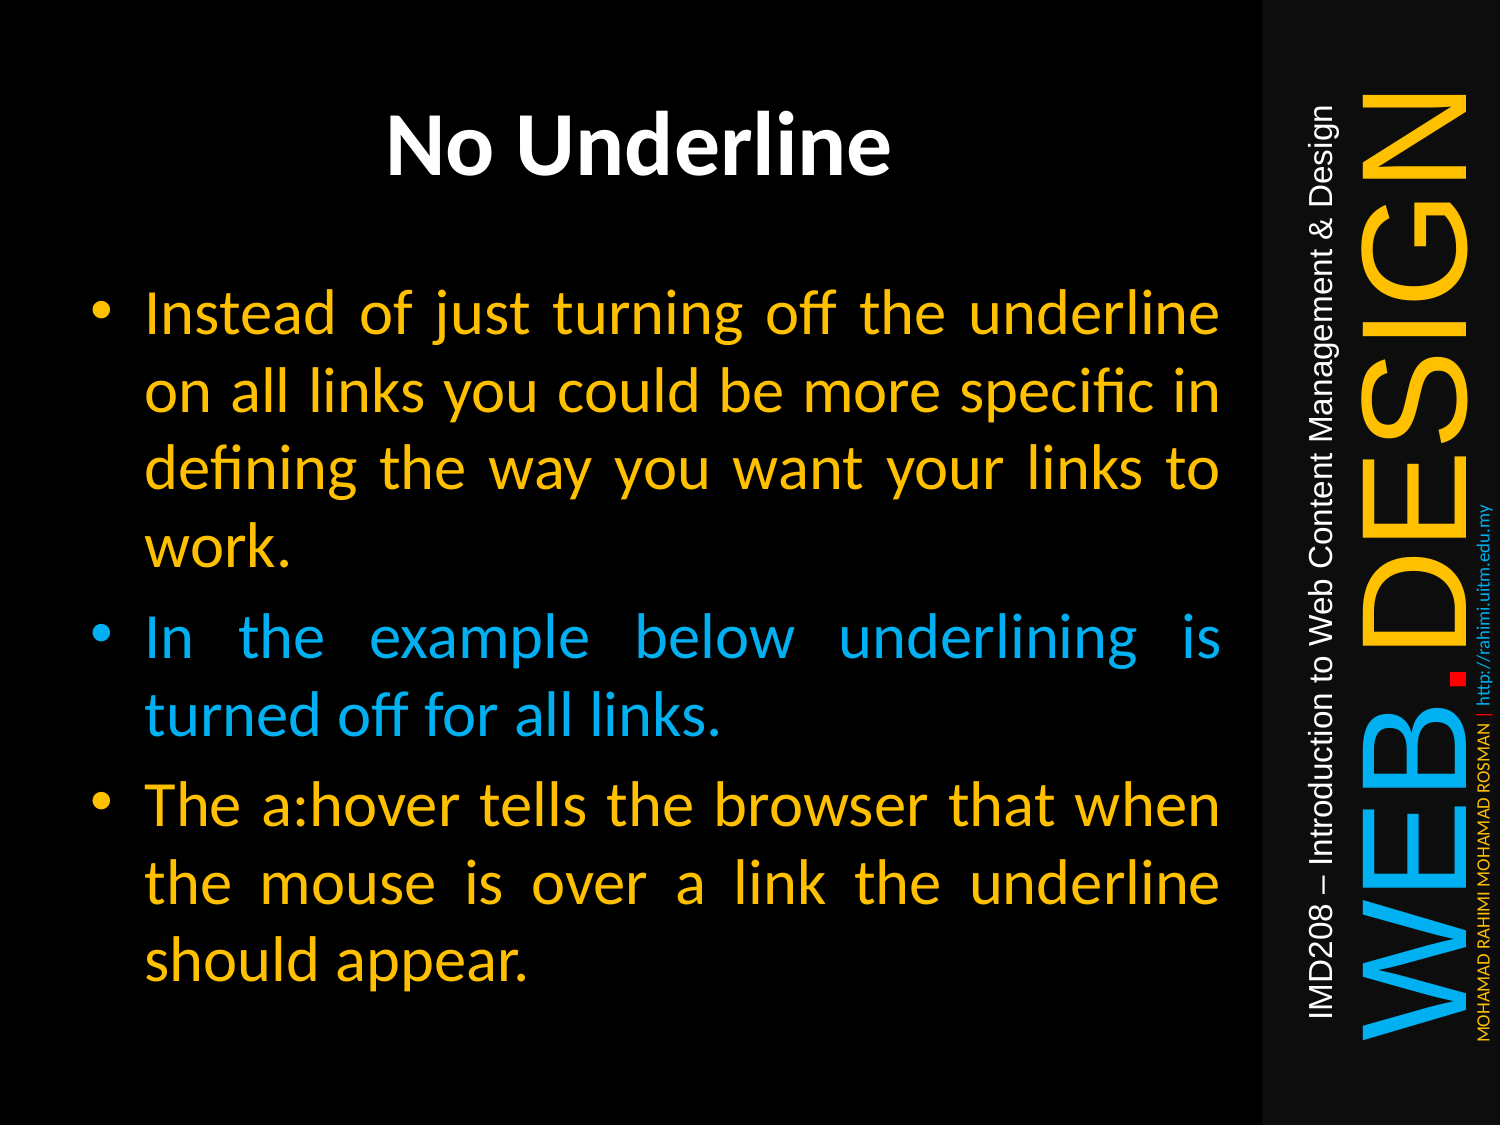

# No Underline
Instead of just turning off the underline on all links you could be more specific in defining the way you want your links to work.
In the example below underlining is turned off for all links.
The a:hover tells the browser that when the mouse is over a link the underline should appear.